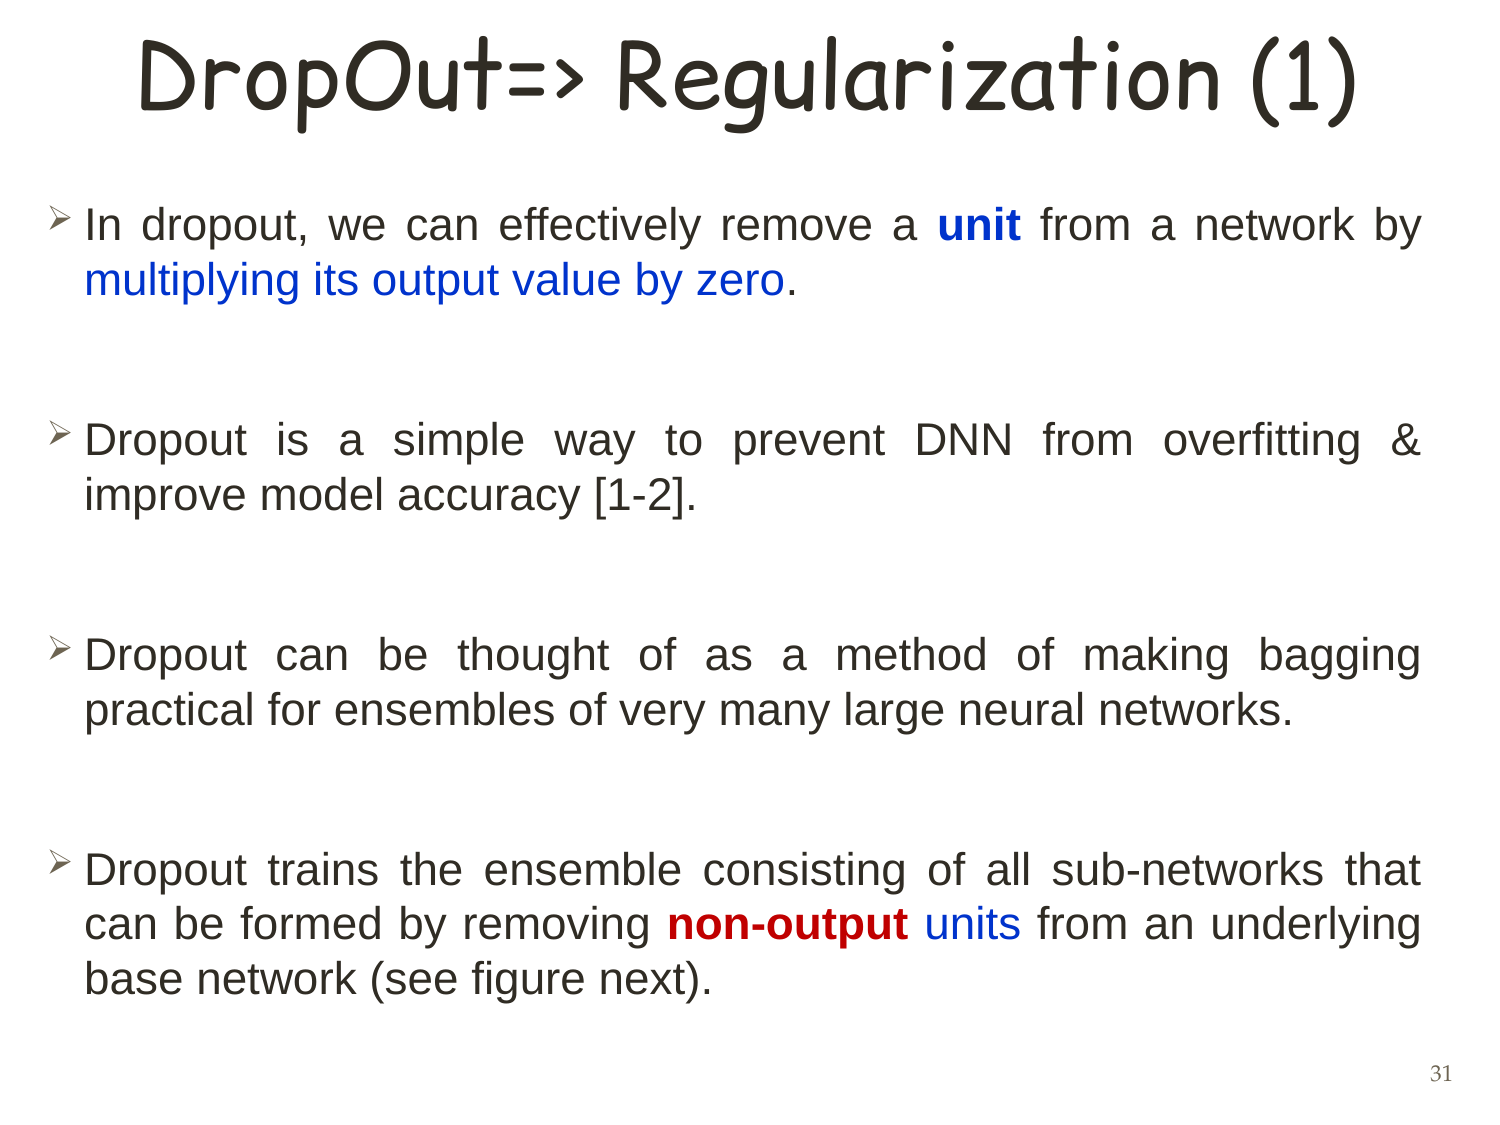

# DropOut=> Regularization (1)
In dropout, we can effectively remove a unit from a network by multiplying its output value by zero.

Dropout is a simple way to prevent DNN from overfitting & improve model accuracy [1-2].

Dropout can be thought of as a method of making bagging practical for ensembles of very many large neural networks.

Dropout trains the ensemble consisting of all sub-networks that can be formed by removing non-output units from an underlying base network (see figure next).
31